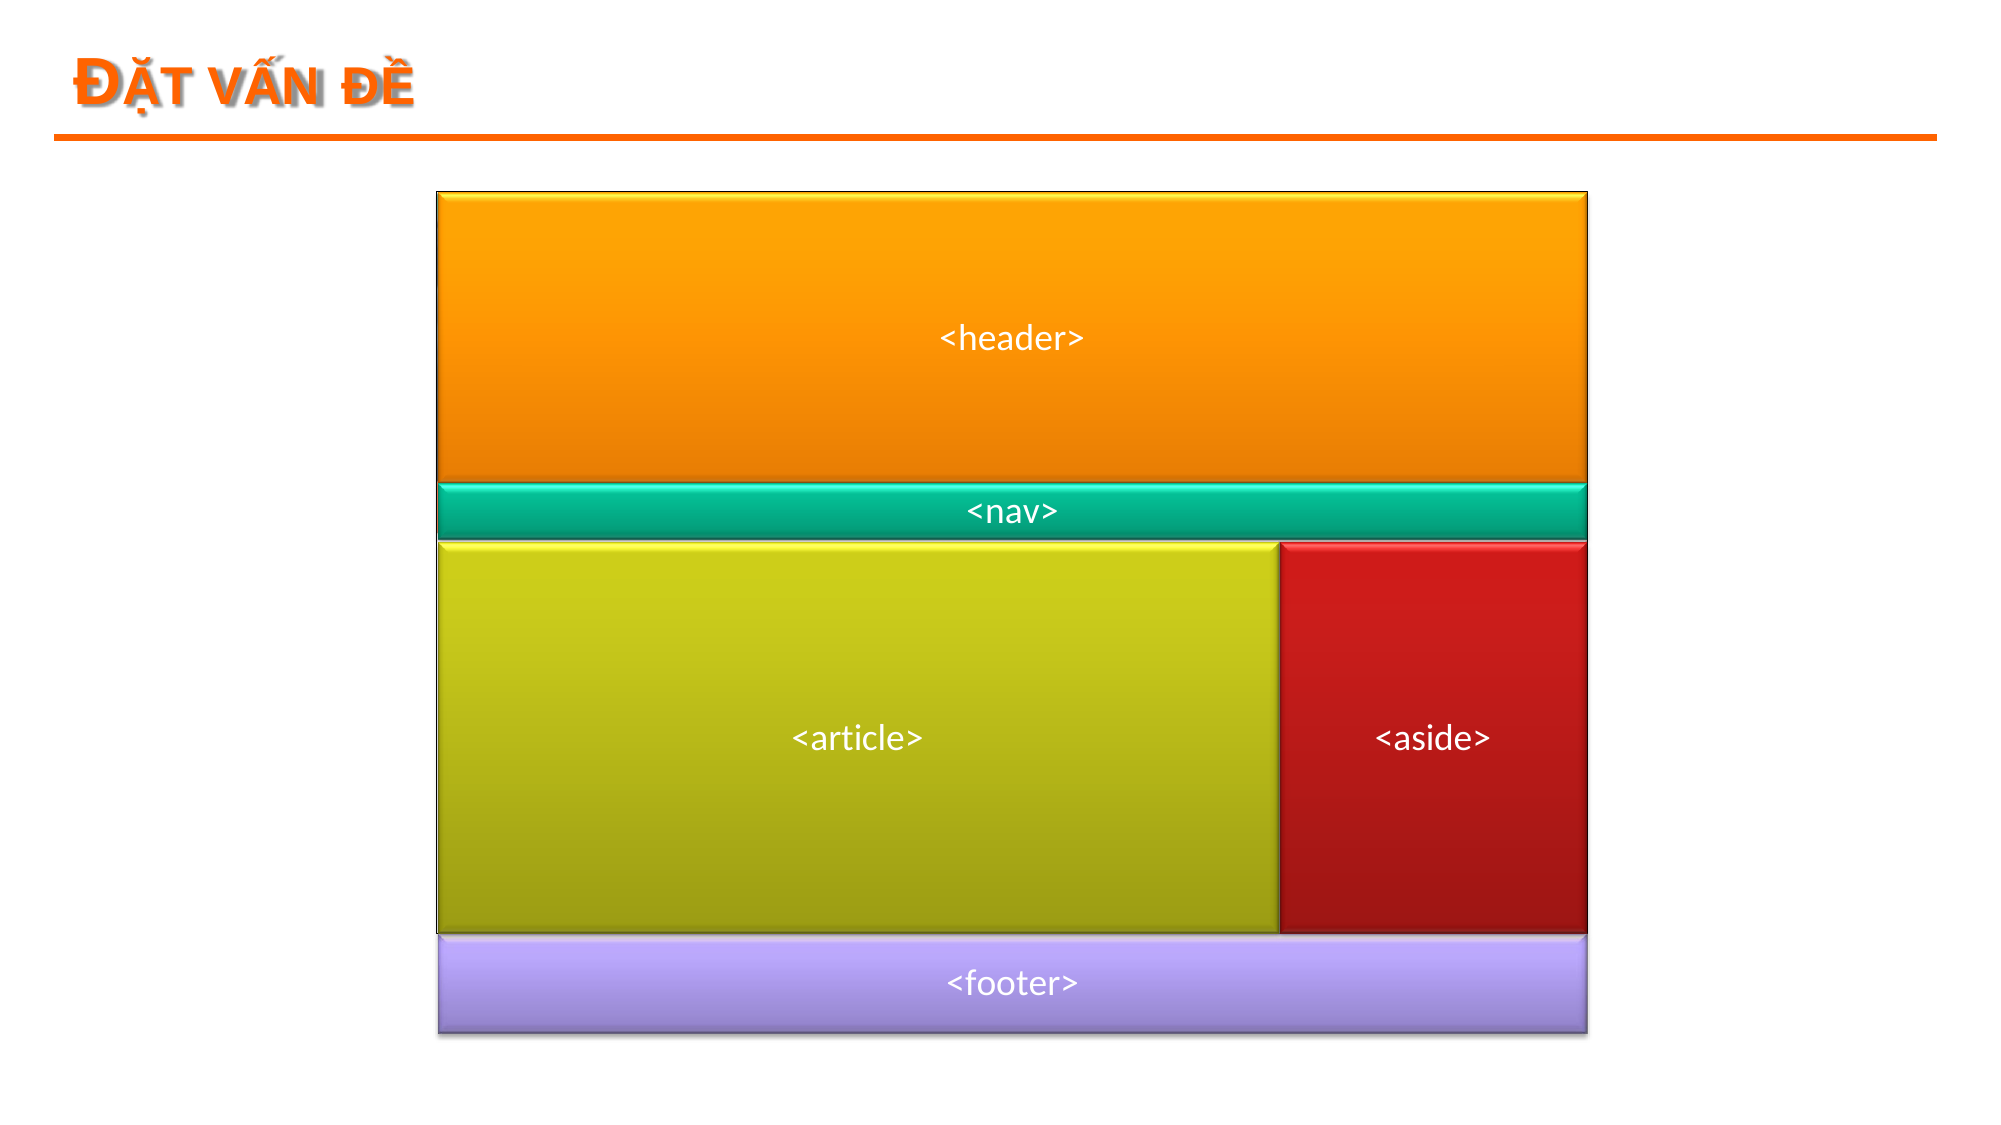

# ĐẶT VẤN ĐỀ

<header>

<nav>

<article>
<aside>

<footer>